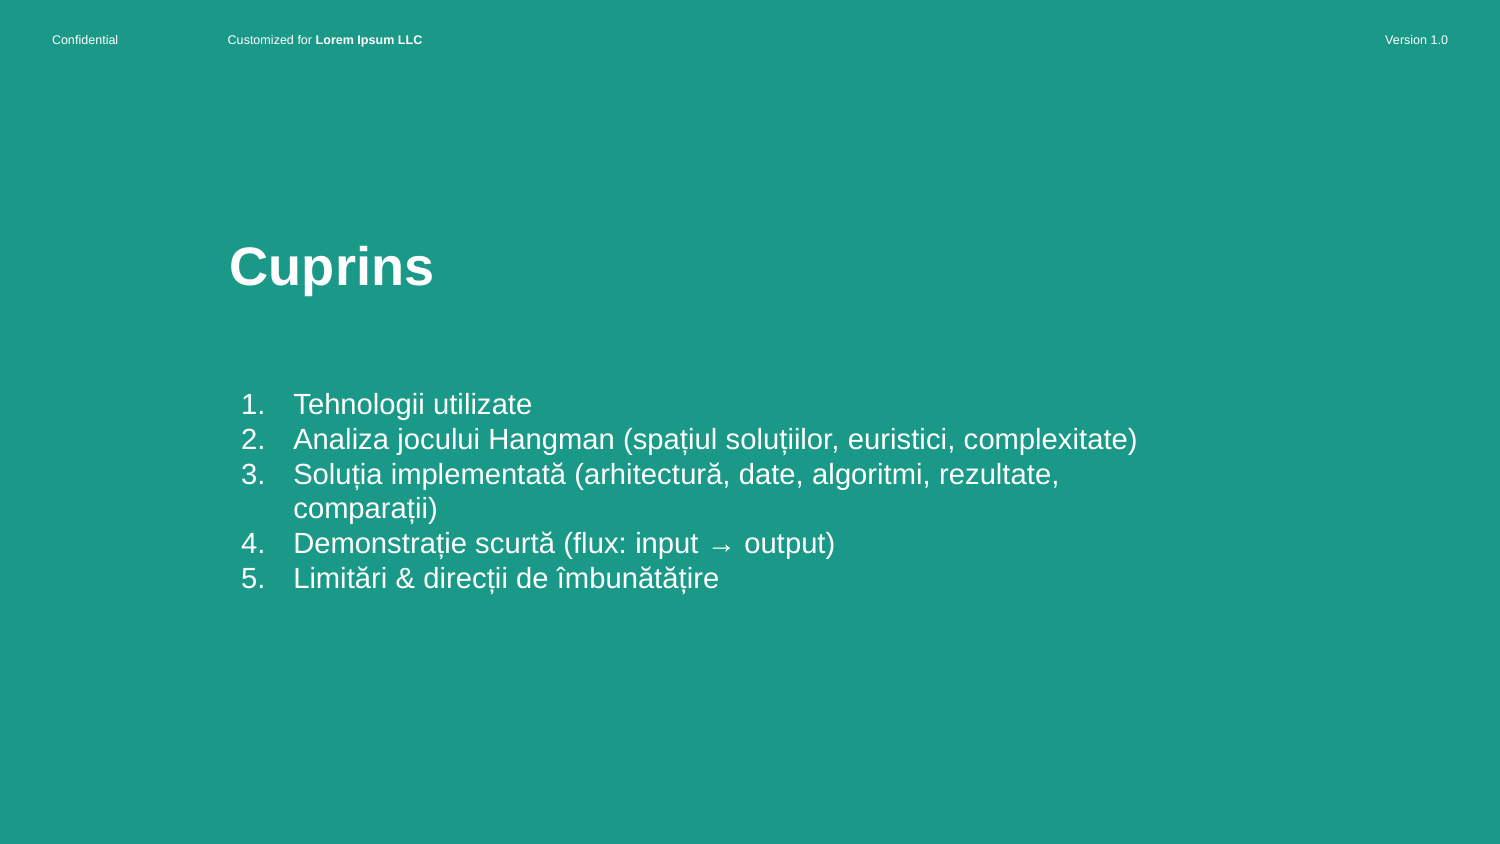

# Cuprins
Tehnologii utilizate
Analiza jocului Hangman (spațiul soluțiilor, euristici, complexitate)
Soluția implementată (arhitectură, date, algoritmi, rezultate, comparații)
Demonstrație scurtă (flux: input → output)
Limitări & direcții de îmbunătățire